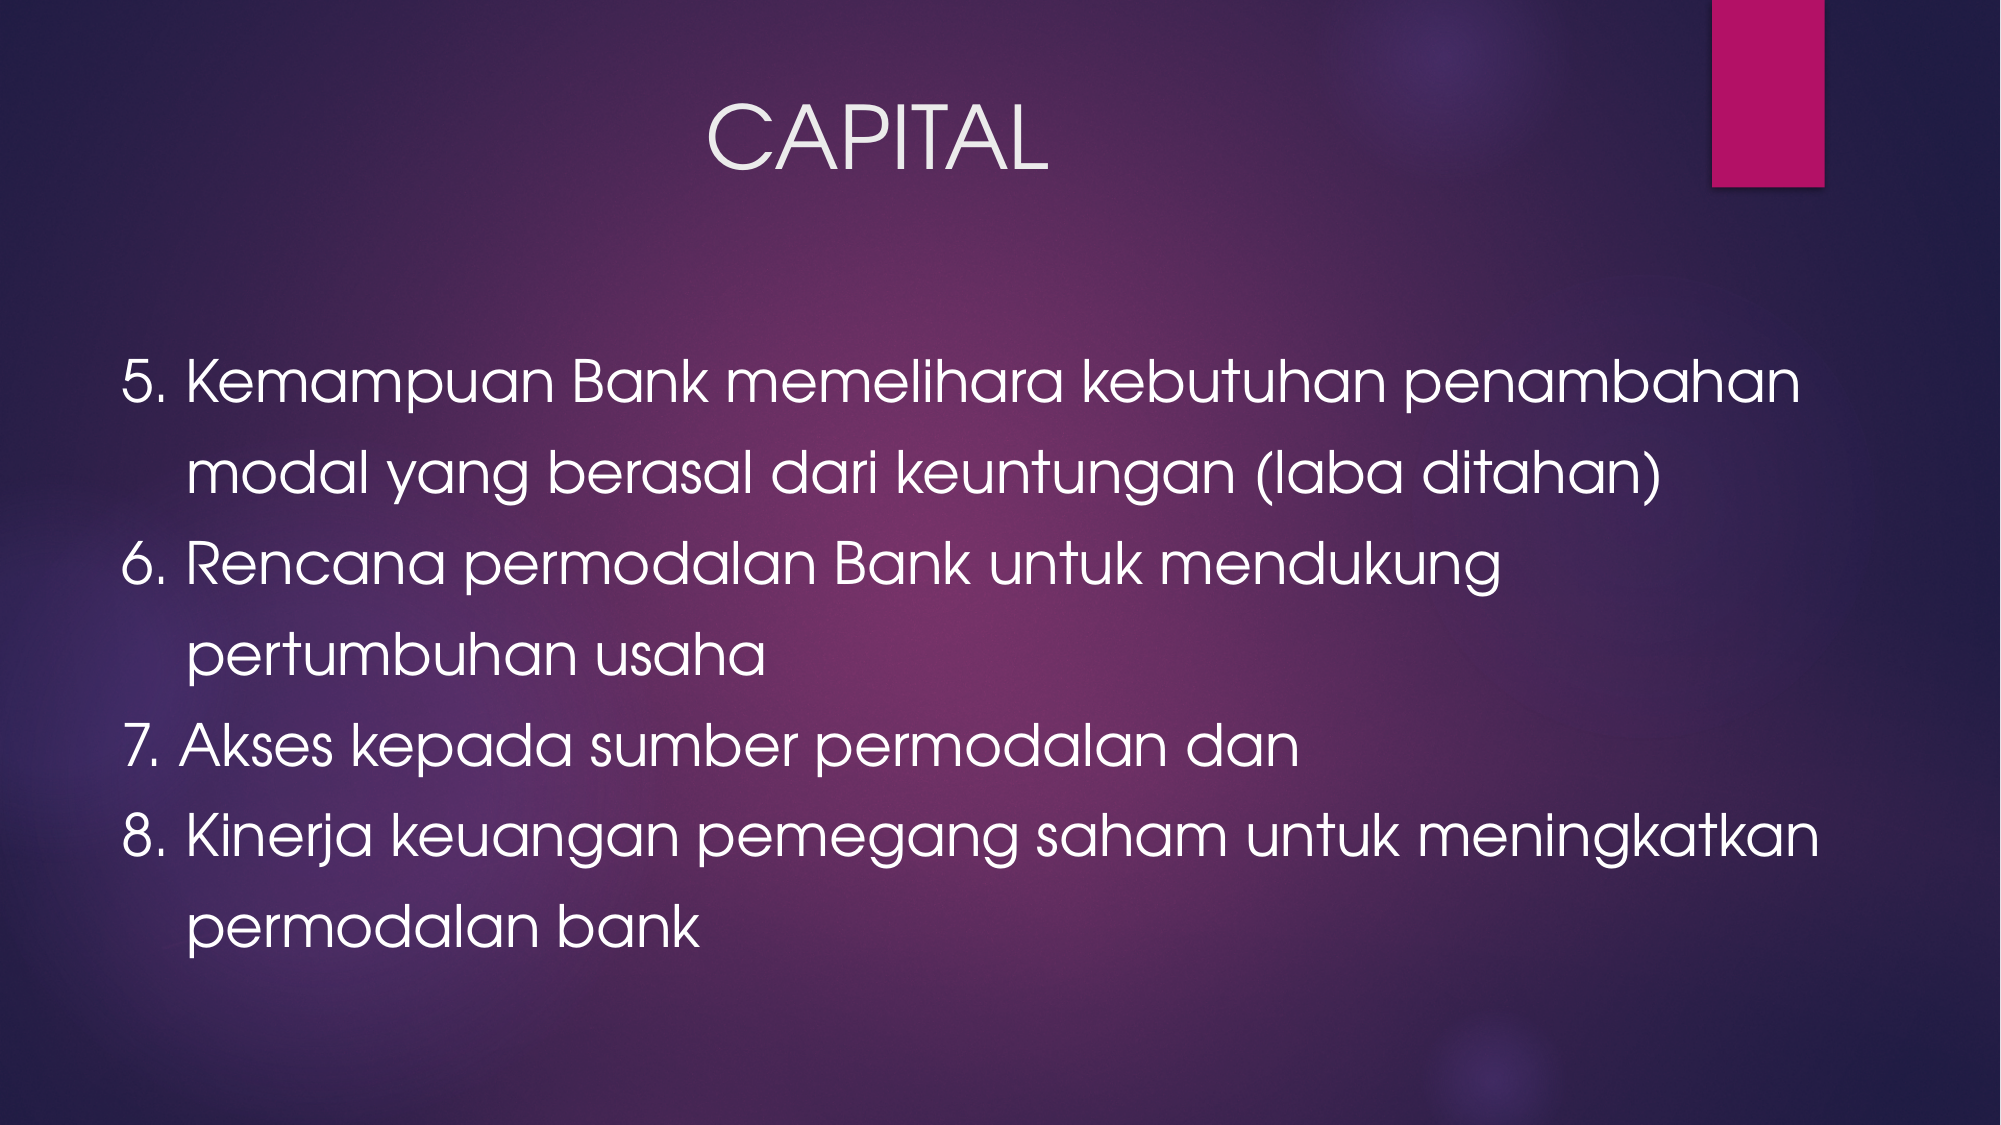

# CAPITAL
5. Kemampuan Bank memelihara kebutuhan penambahan
    modal yang berasal dari keuntungan (laba ditahan)
6. Rencana permodalan Bank untuk mendukung
    pertumbuhan usaha
7. Akses kepada sumber permodalan dan
8. Kinerja keuangan pemegang saham untuk meningkatkan
    permodalan bank